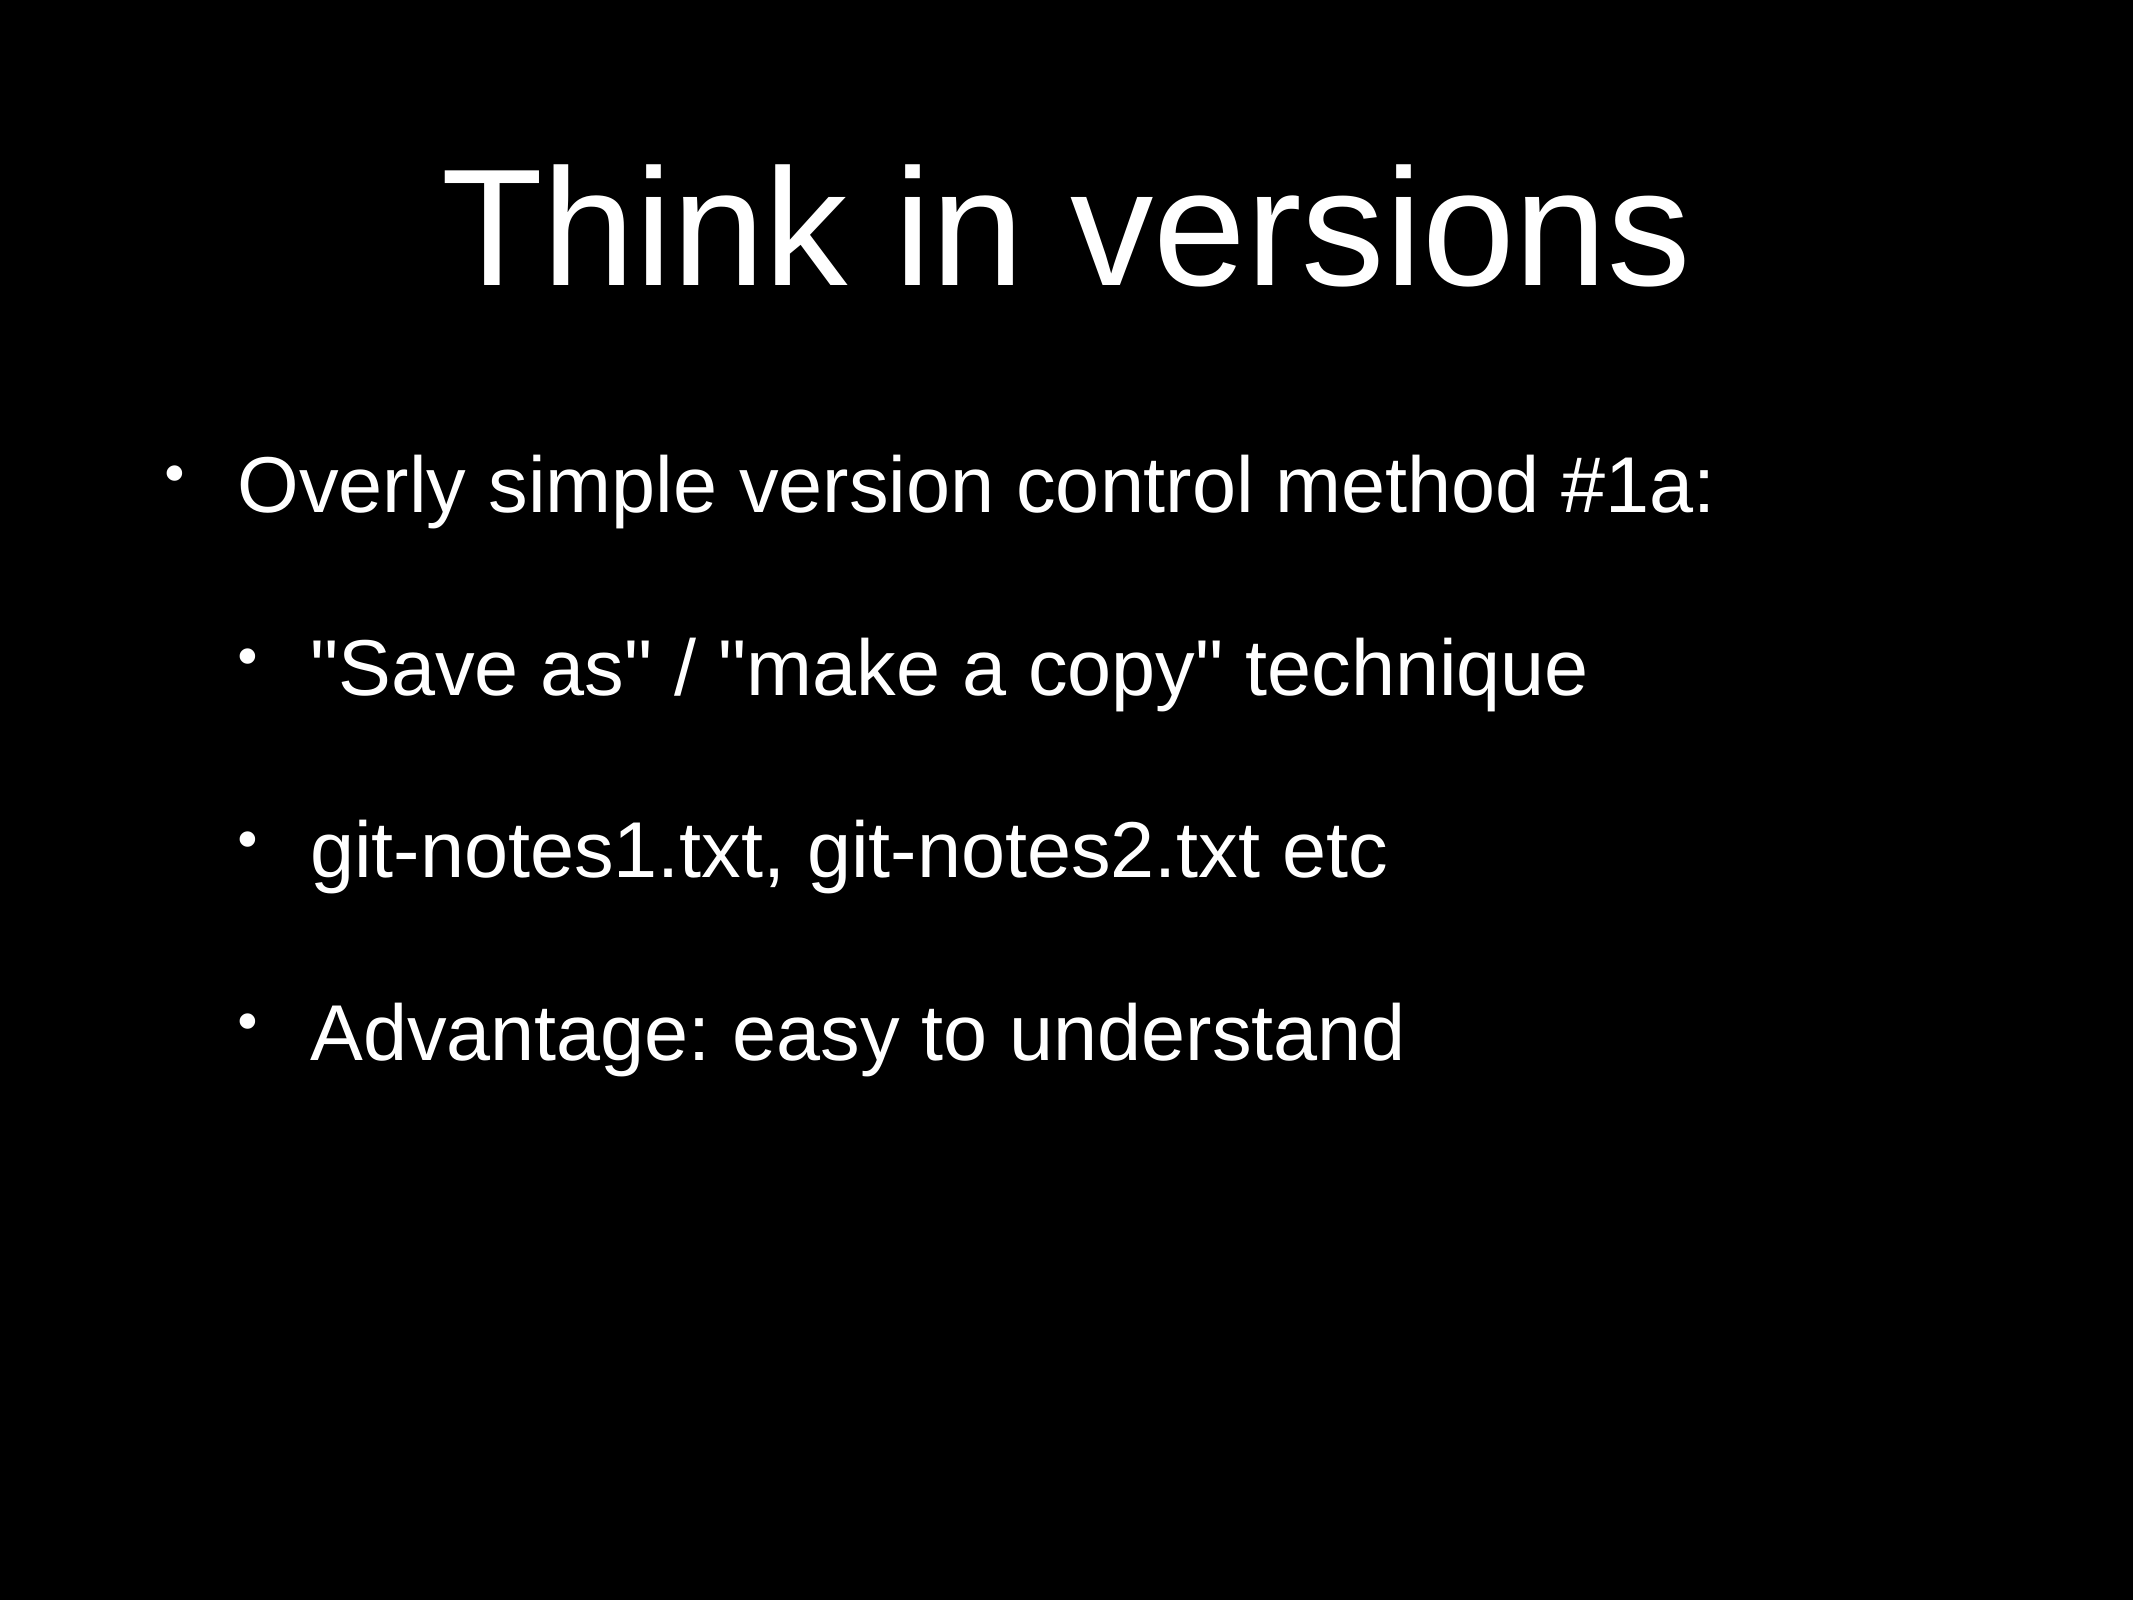

# Think in versions
Overly simple version control method #1a:
"Save as" / "make a copy" technique
git-notes1.txt, git-notes2.txt etc
Advantage: easy to understand